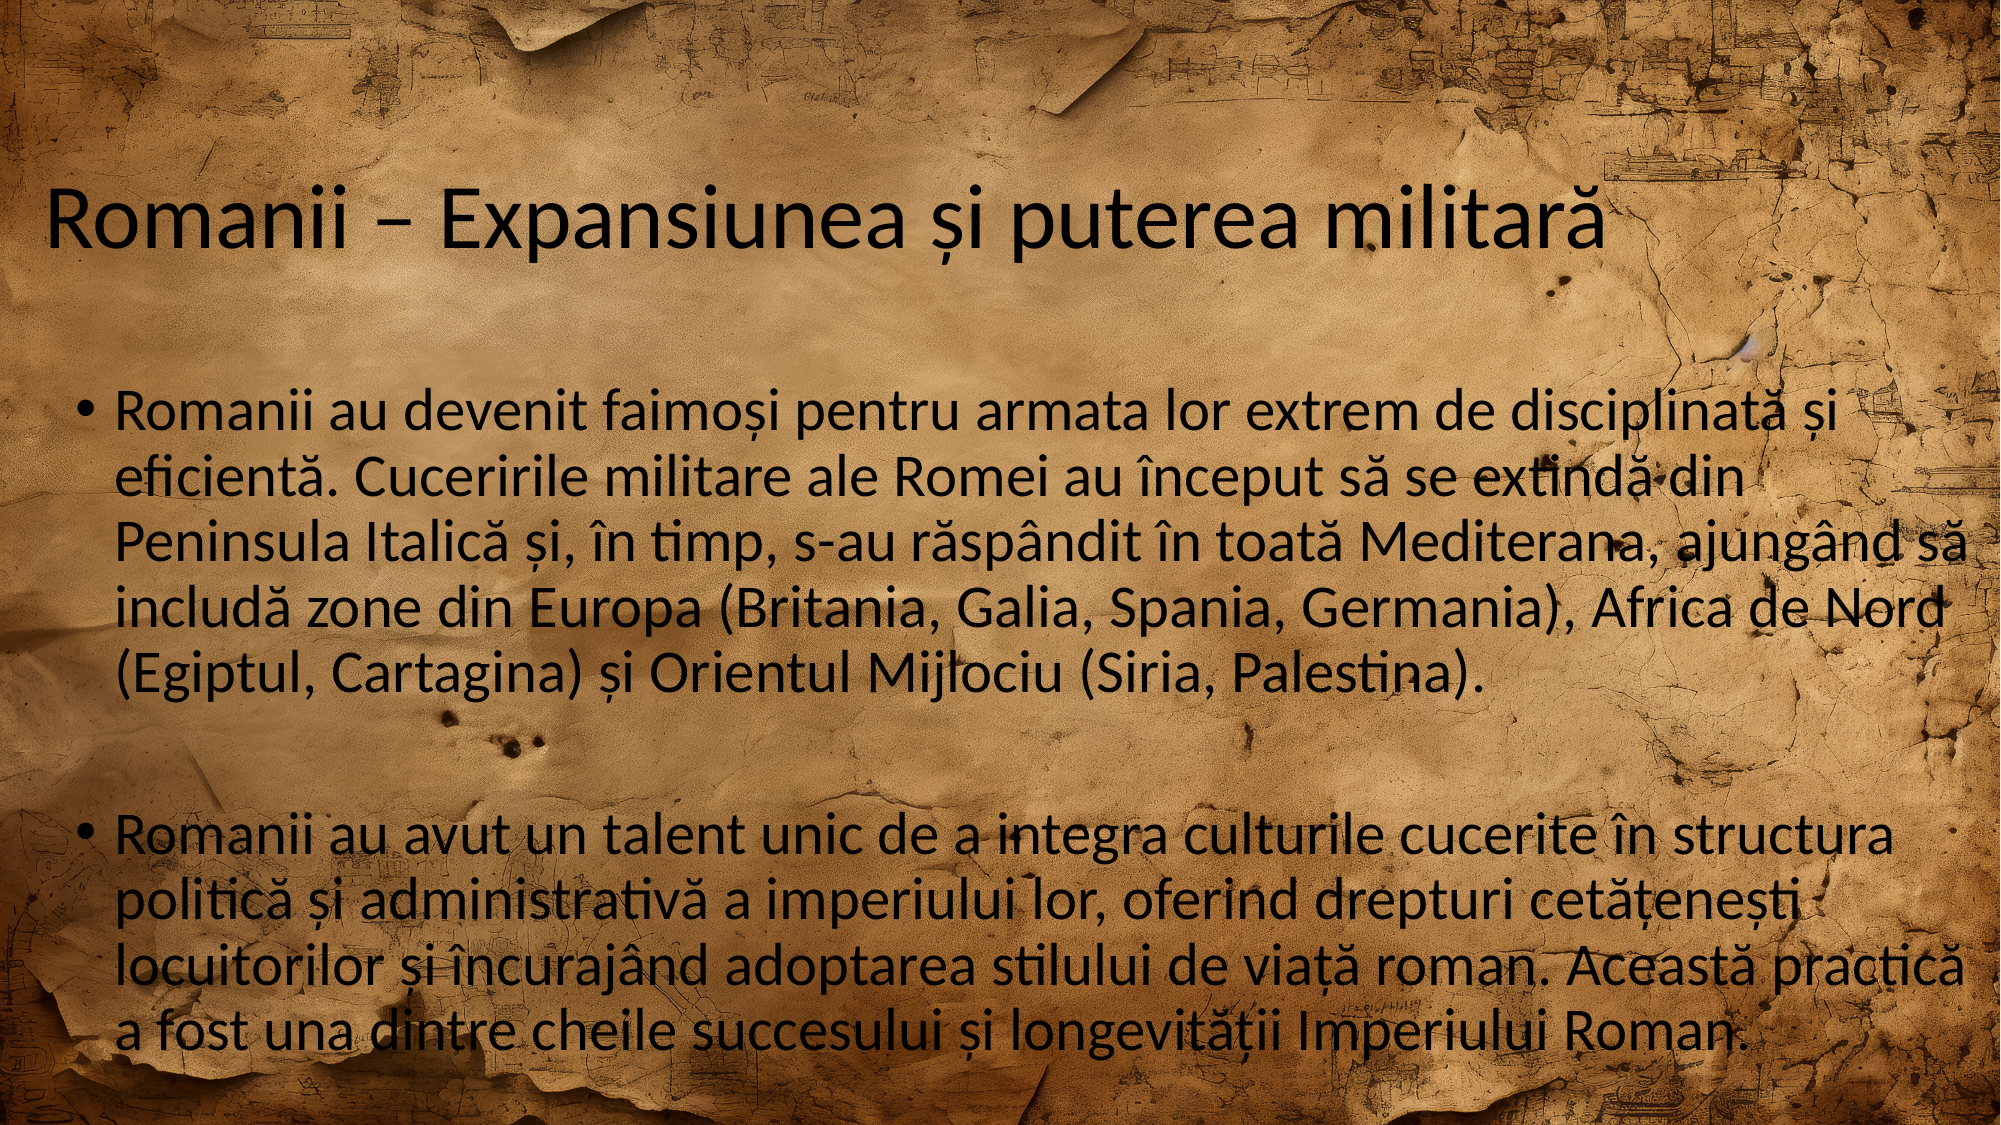

# Romanii – Expansiunea și puterea militară
Romanii au devenit faimoși pentru armata lor extrem de disciplinată și eficientă. Cuceririle militare ale Romei au început să se extindă din Peninsula Italică și, în timp, s-au răspândit în toată Mediterana, ajungând să includă zone din Europa (Britania, Galia, Spania, Germania), Africa de Nord (Egiptul, Cartagina) și Orientul Mijlociu (Siria, Palestina).

Romanii au avut un talent unic de a integra culturile cucerite în structura politică și administrativă a imperiului lor, oferind drepturi cetățenești locuitorilor și încurajând adoptarea stilului de viață roman. Această practică a fost una dintre cheile succesului și longevității Imperiului Roman.